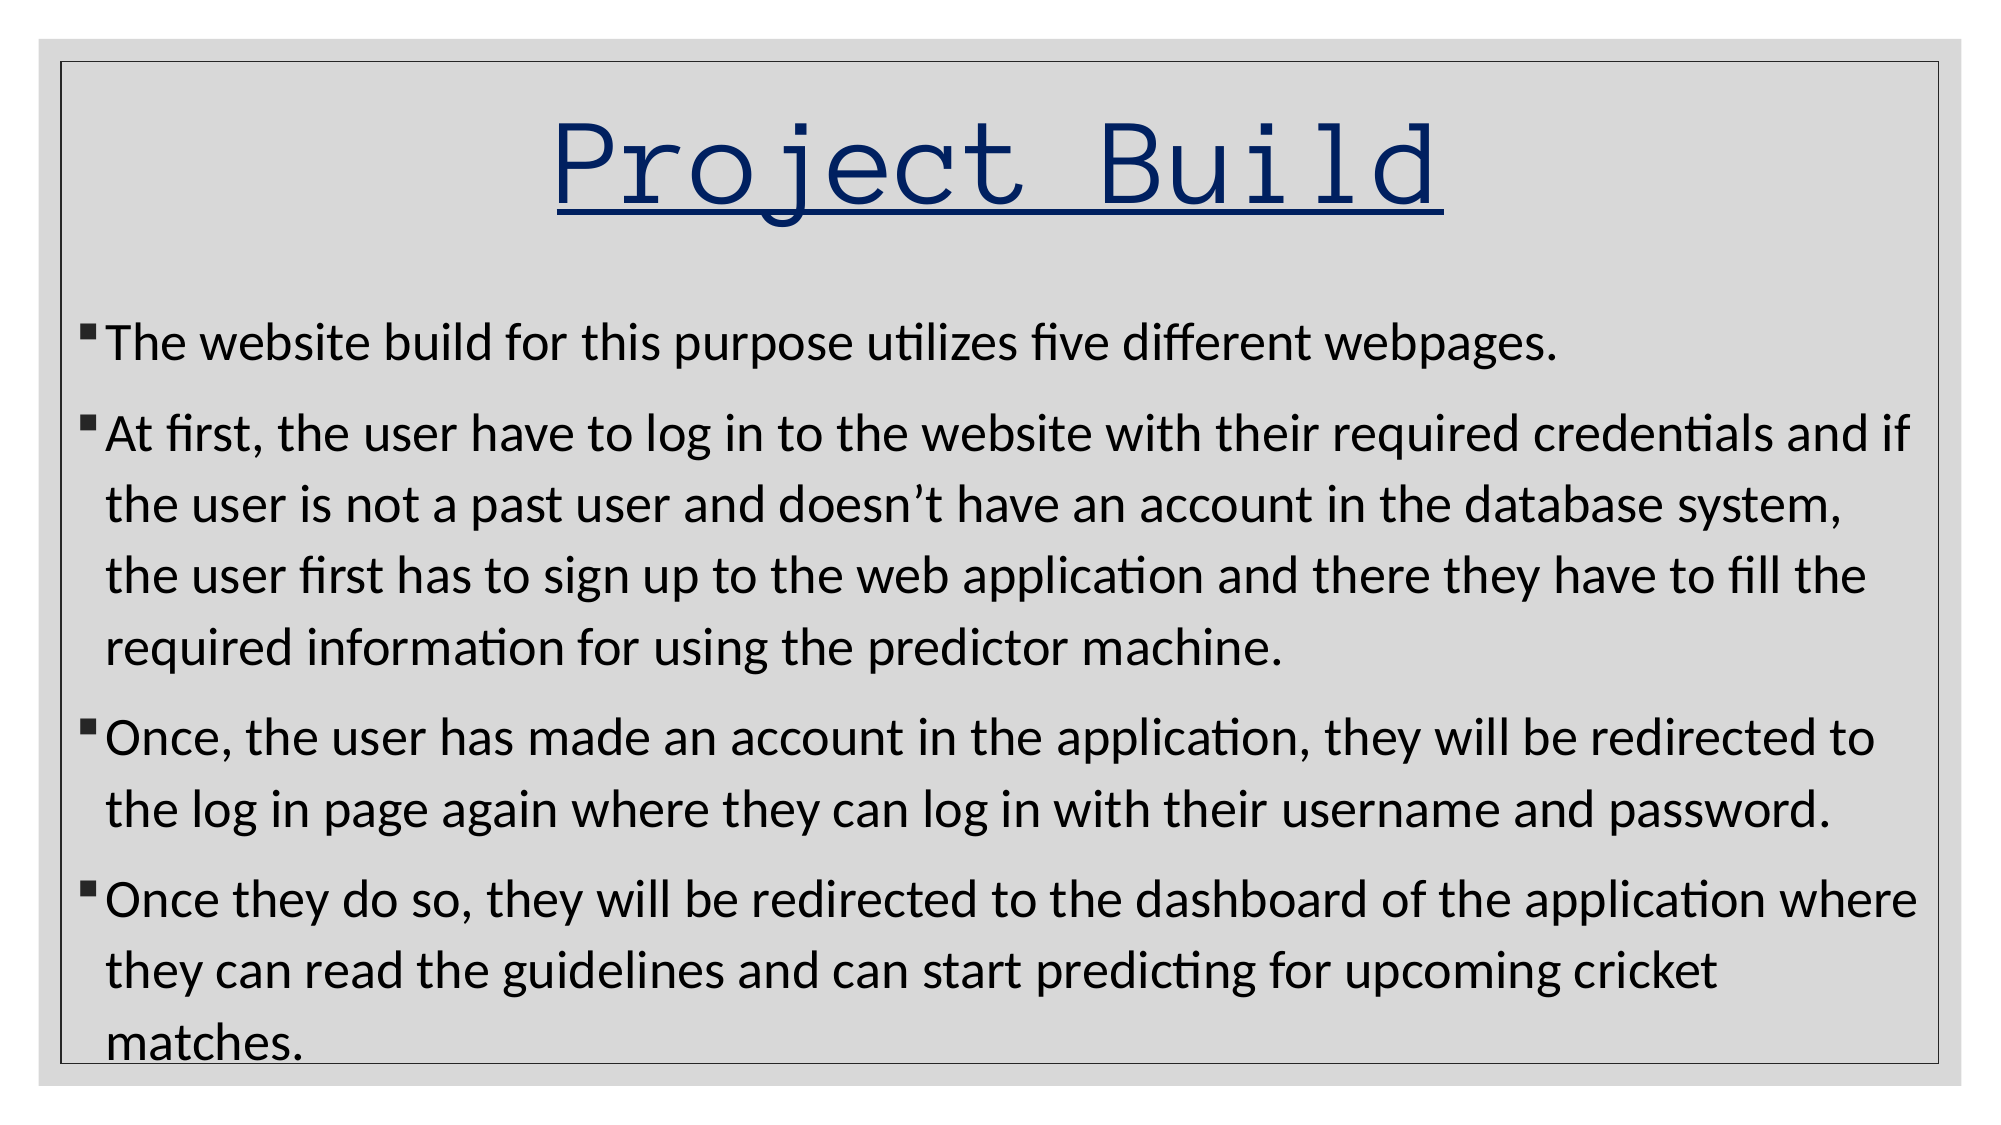

# Project Build
The website build for this purpose utilizes five different webpages.
At first, the user have to log in to the website with their required credentials and if the user is not a past user and doesn’t have an account in the database system, the user first has to sign up to the web application and there they have to fill the required information for using the predictor machine.
Once, the user has made an account in the application, they will be redirected to the log in page again where they can log in with their username and password.
Once they do so, they will be redirected to the dashboard of the application where they can read the guidelines and can start predicting for upcoming cricket matches.